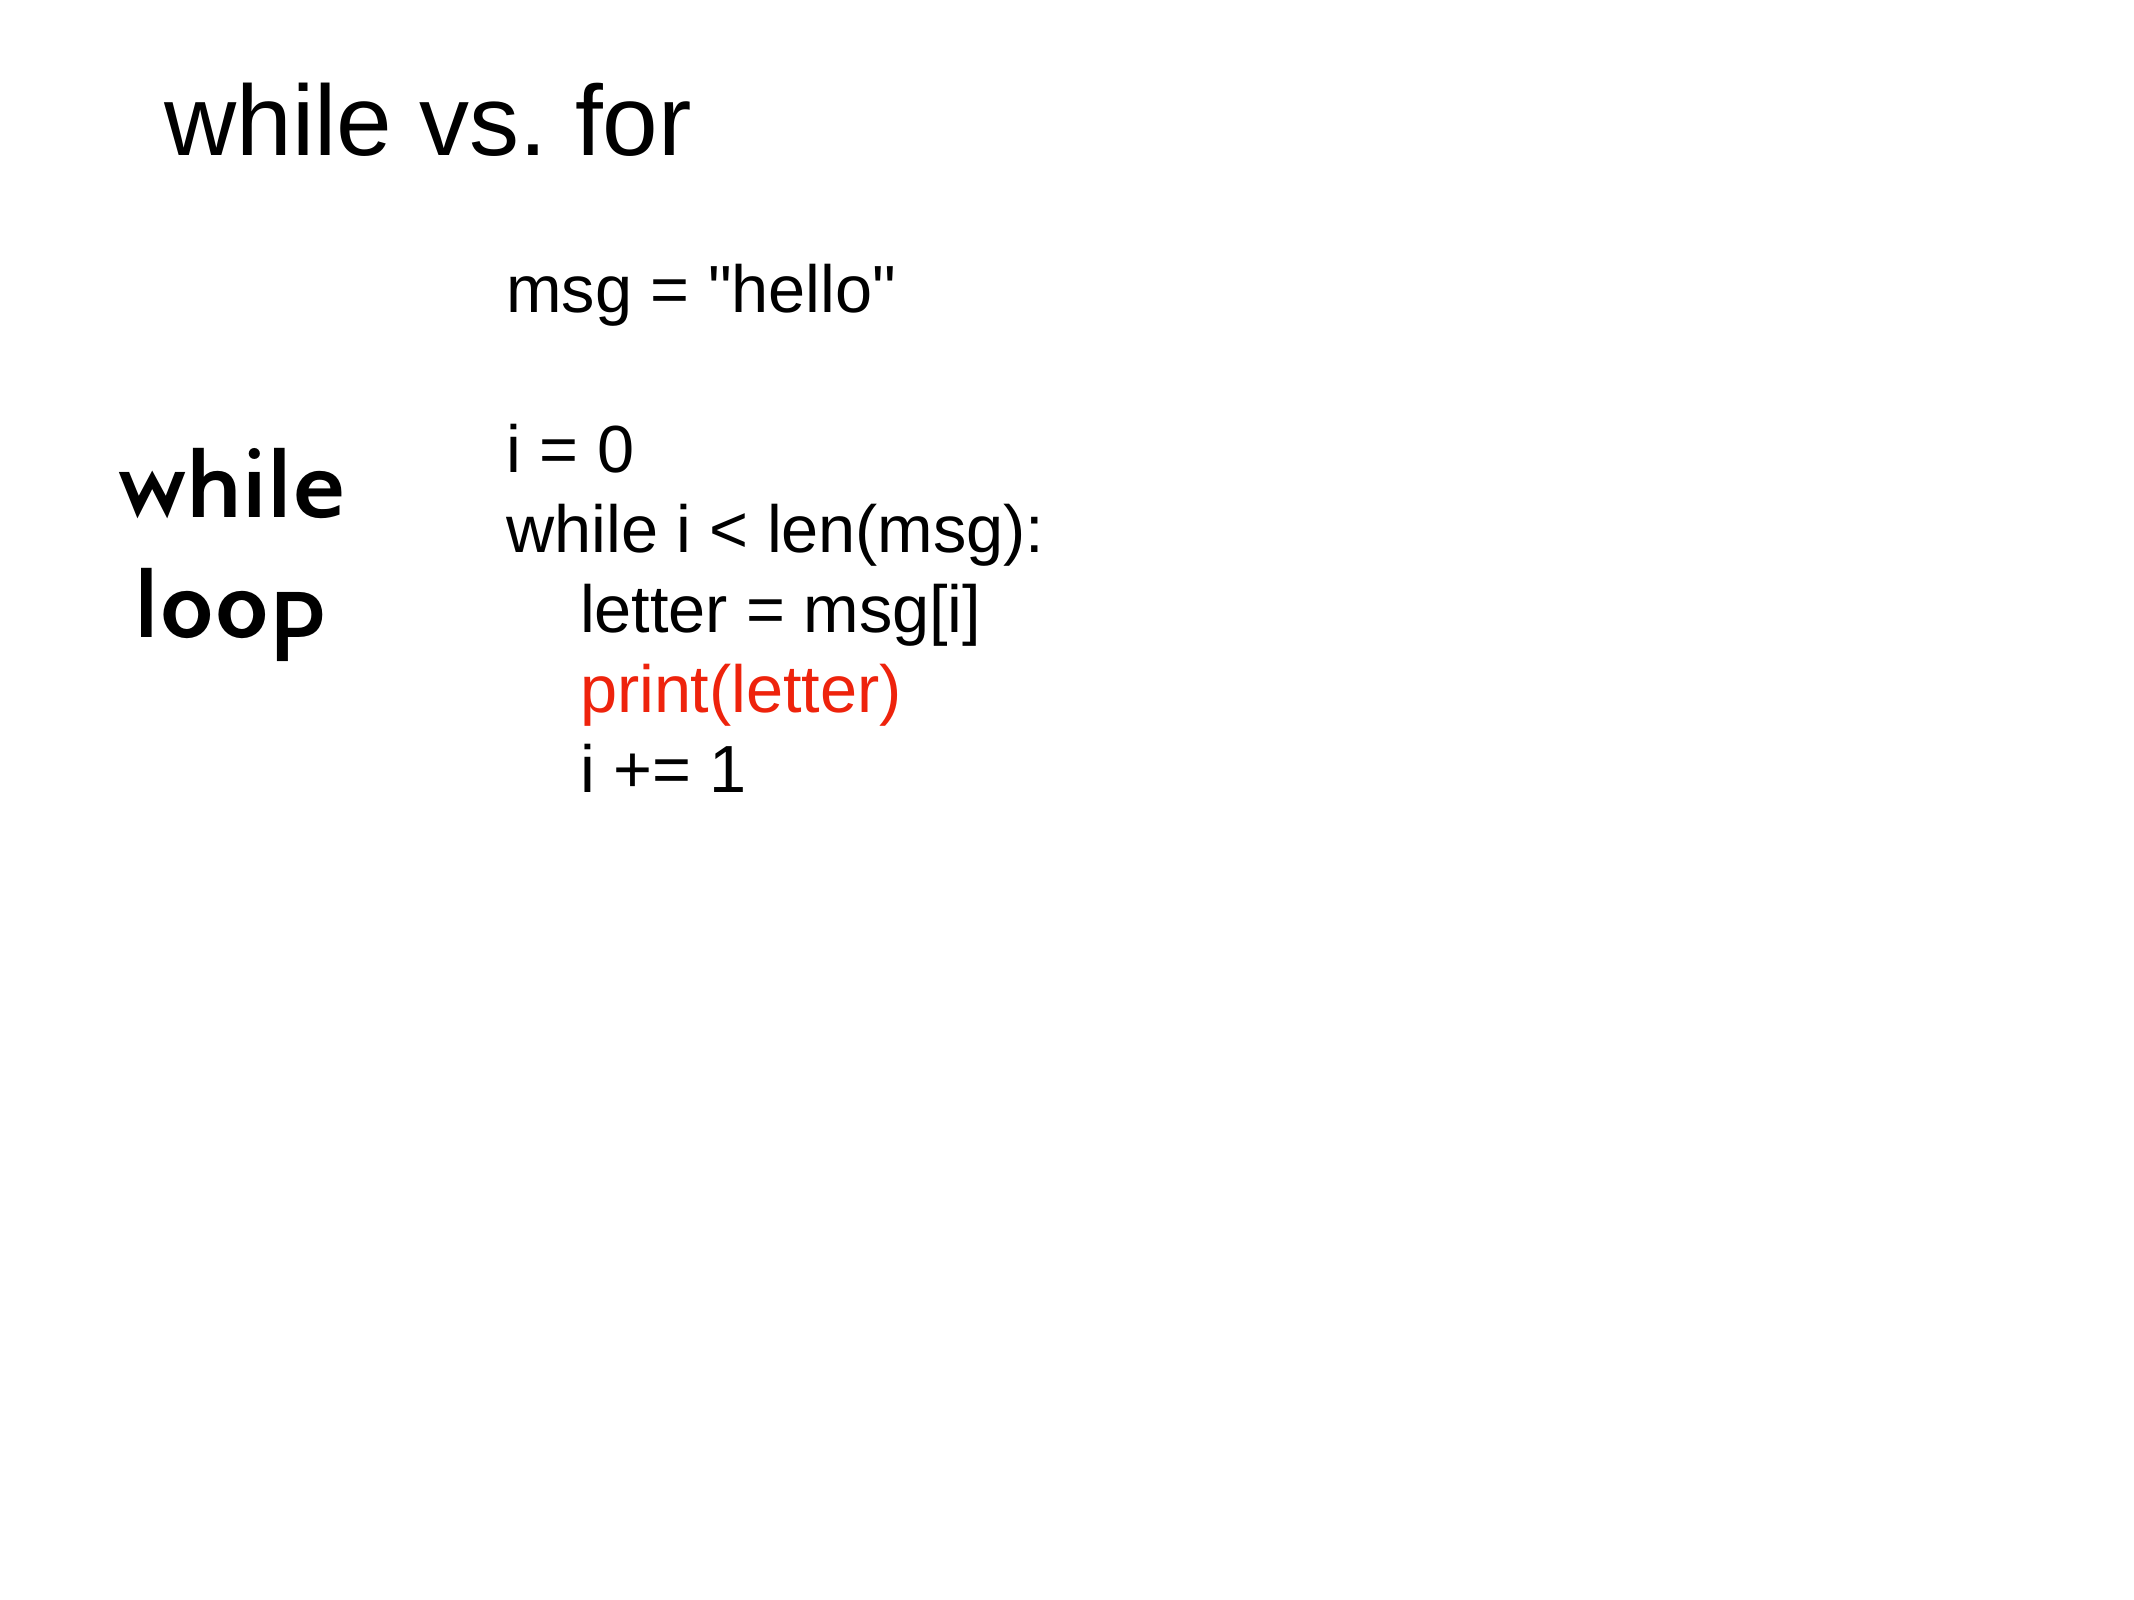

# while vs. for
msg = "hello"

i = 0
while i < len(msg):
    letter = msg[i]
    print(letter)
    i += 1

while
loop